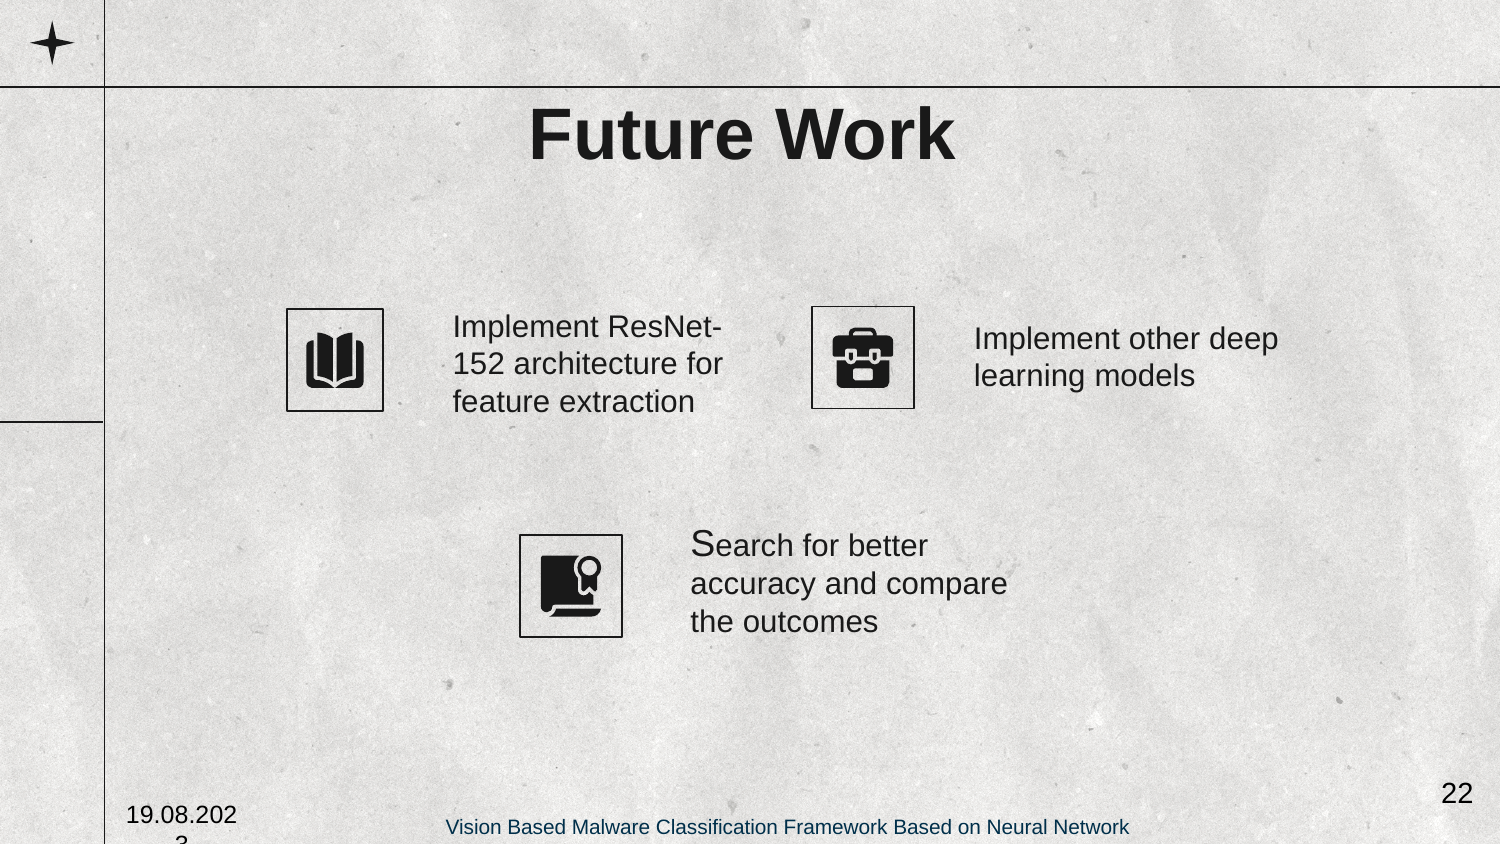

# Future Work
Implement ResNet-152 architecture for feature extraction
Implement other deep learning models

Search for better accuracy and compare the outcomes

22
Vision Based Malware Classification Framework Based on Neural Network
19.08.2023